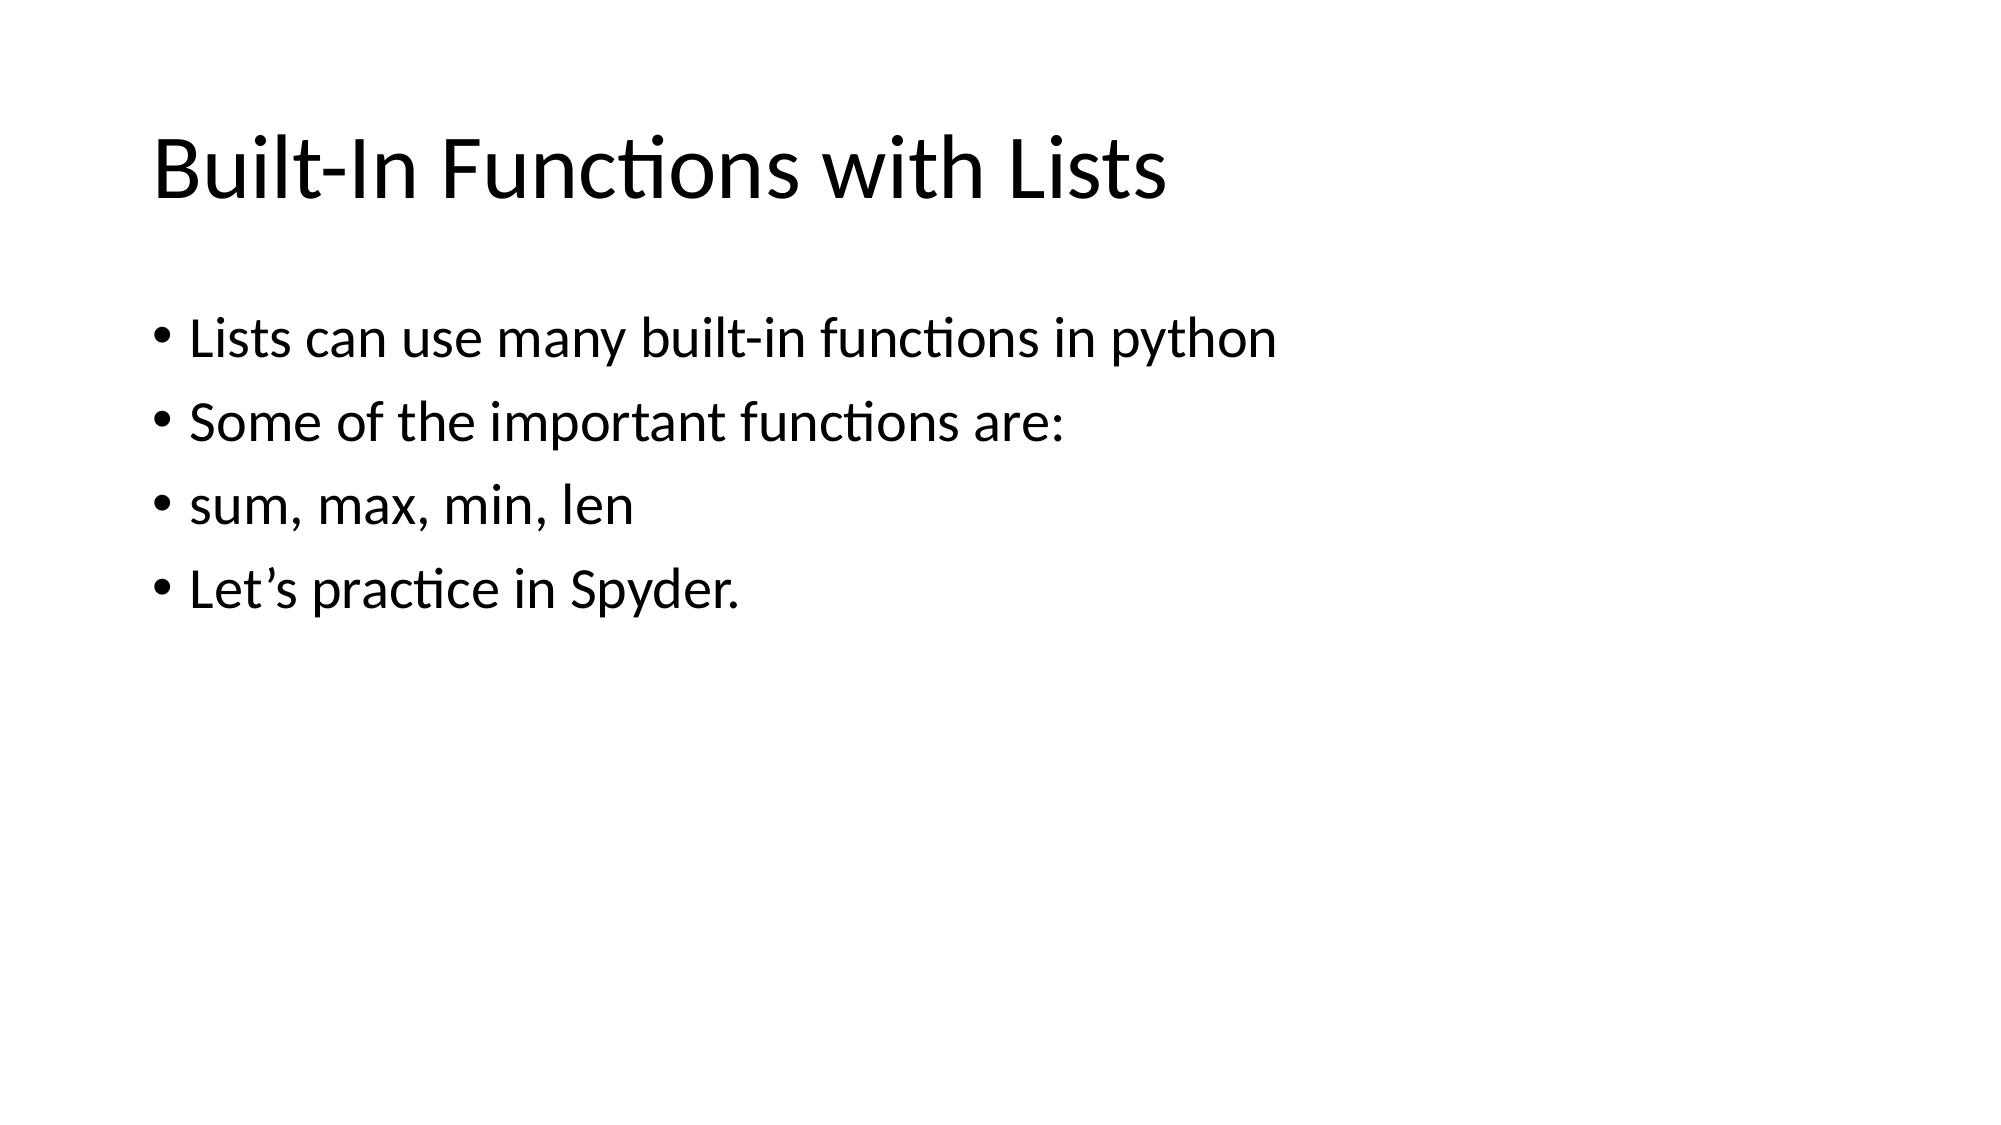

# Built-In Functions with Lists
Lists can use many built-in functions in python
Some of the important functions are:
sum, max, min, len
Let’s practice in Spyder.